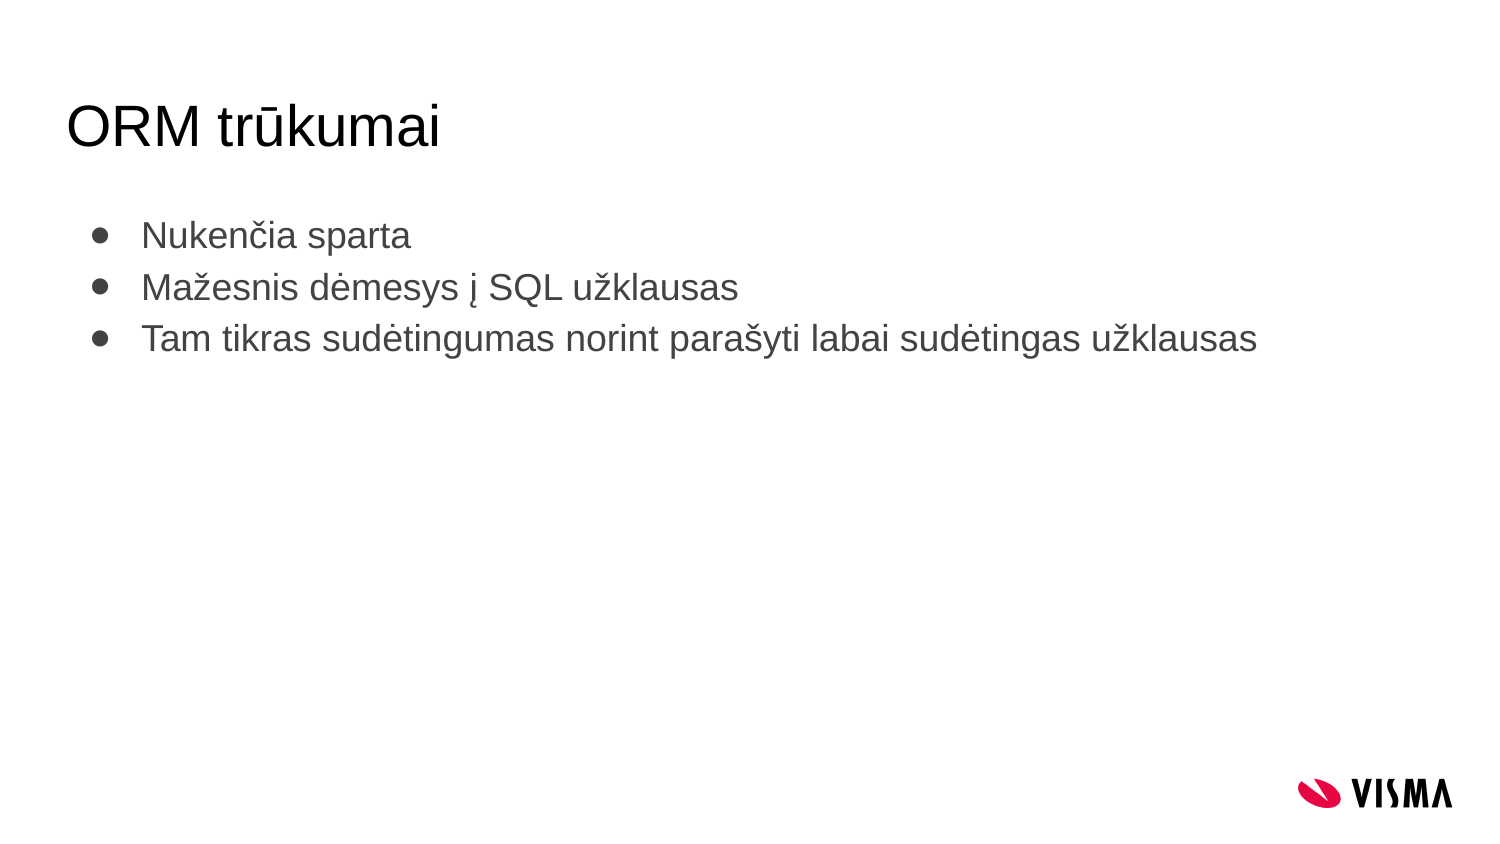

# ORM trūkumai
Nukenčia sparta
Mažesnis dėmesys į SQL užklausas
Tam tikras sudėtingumas norint parašyti labai sudėtingas užklausas